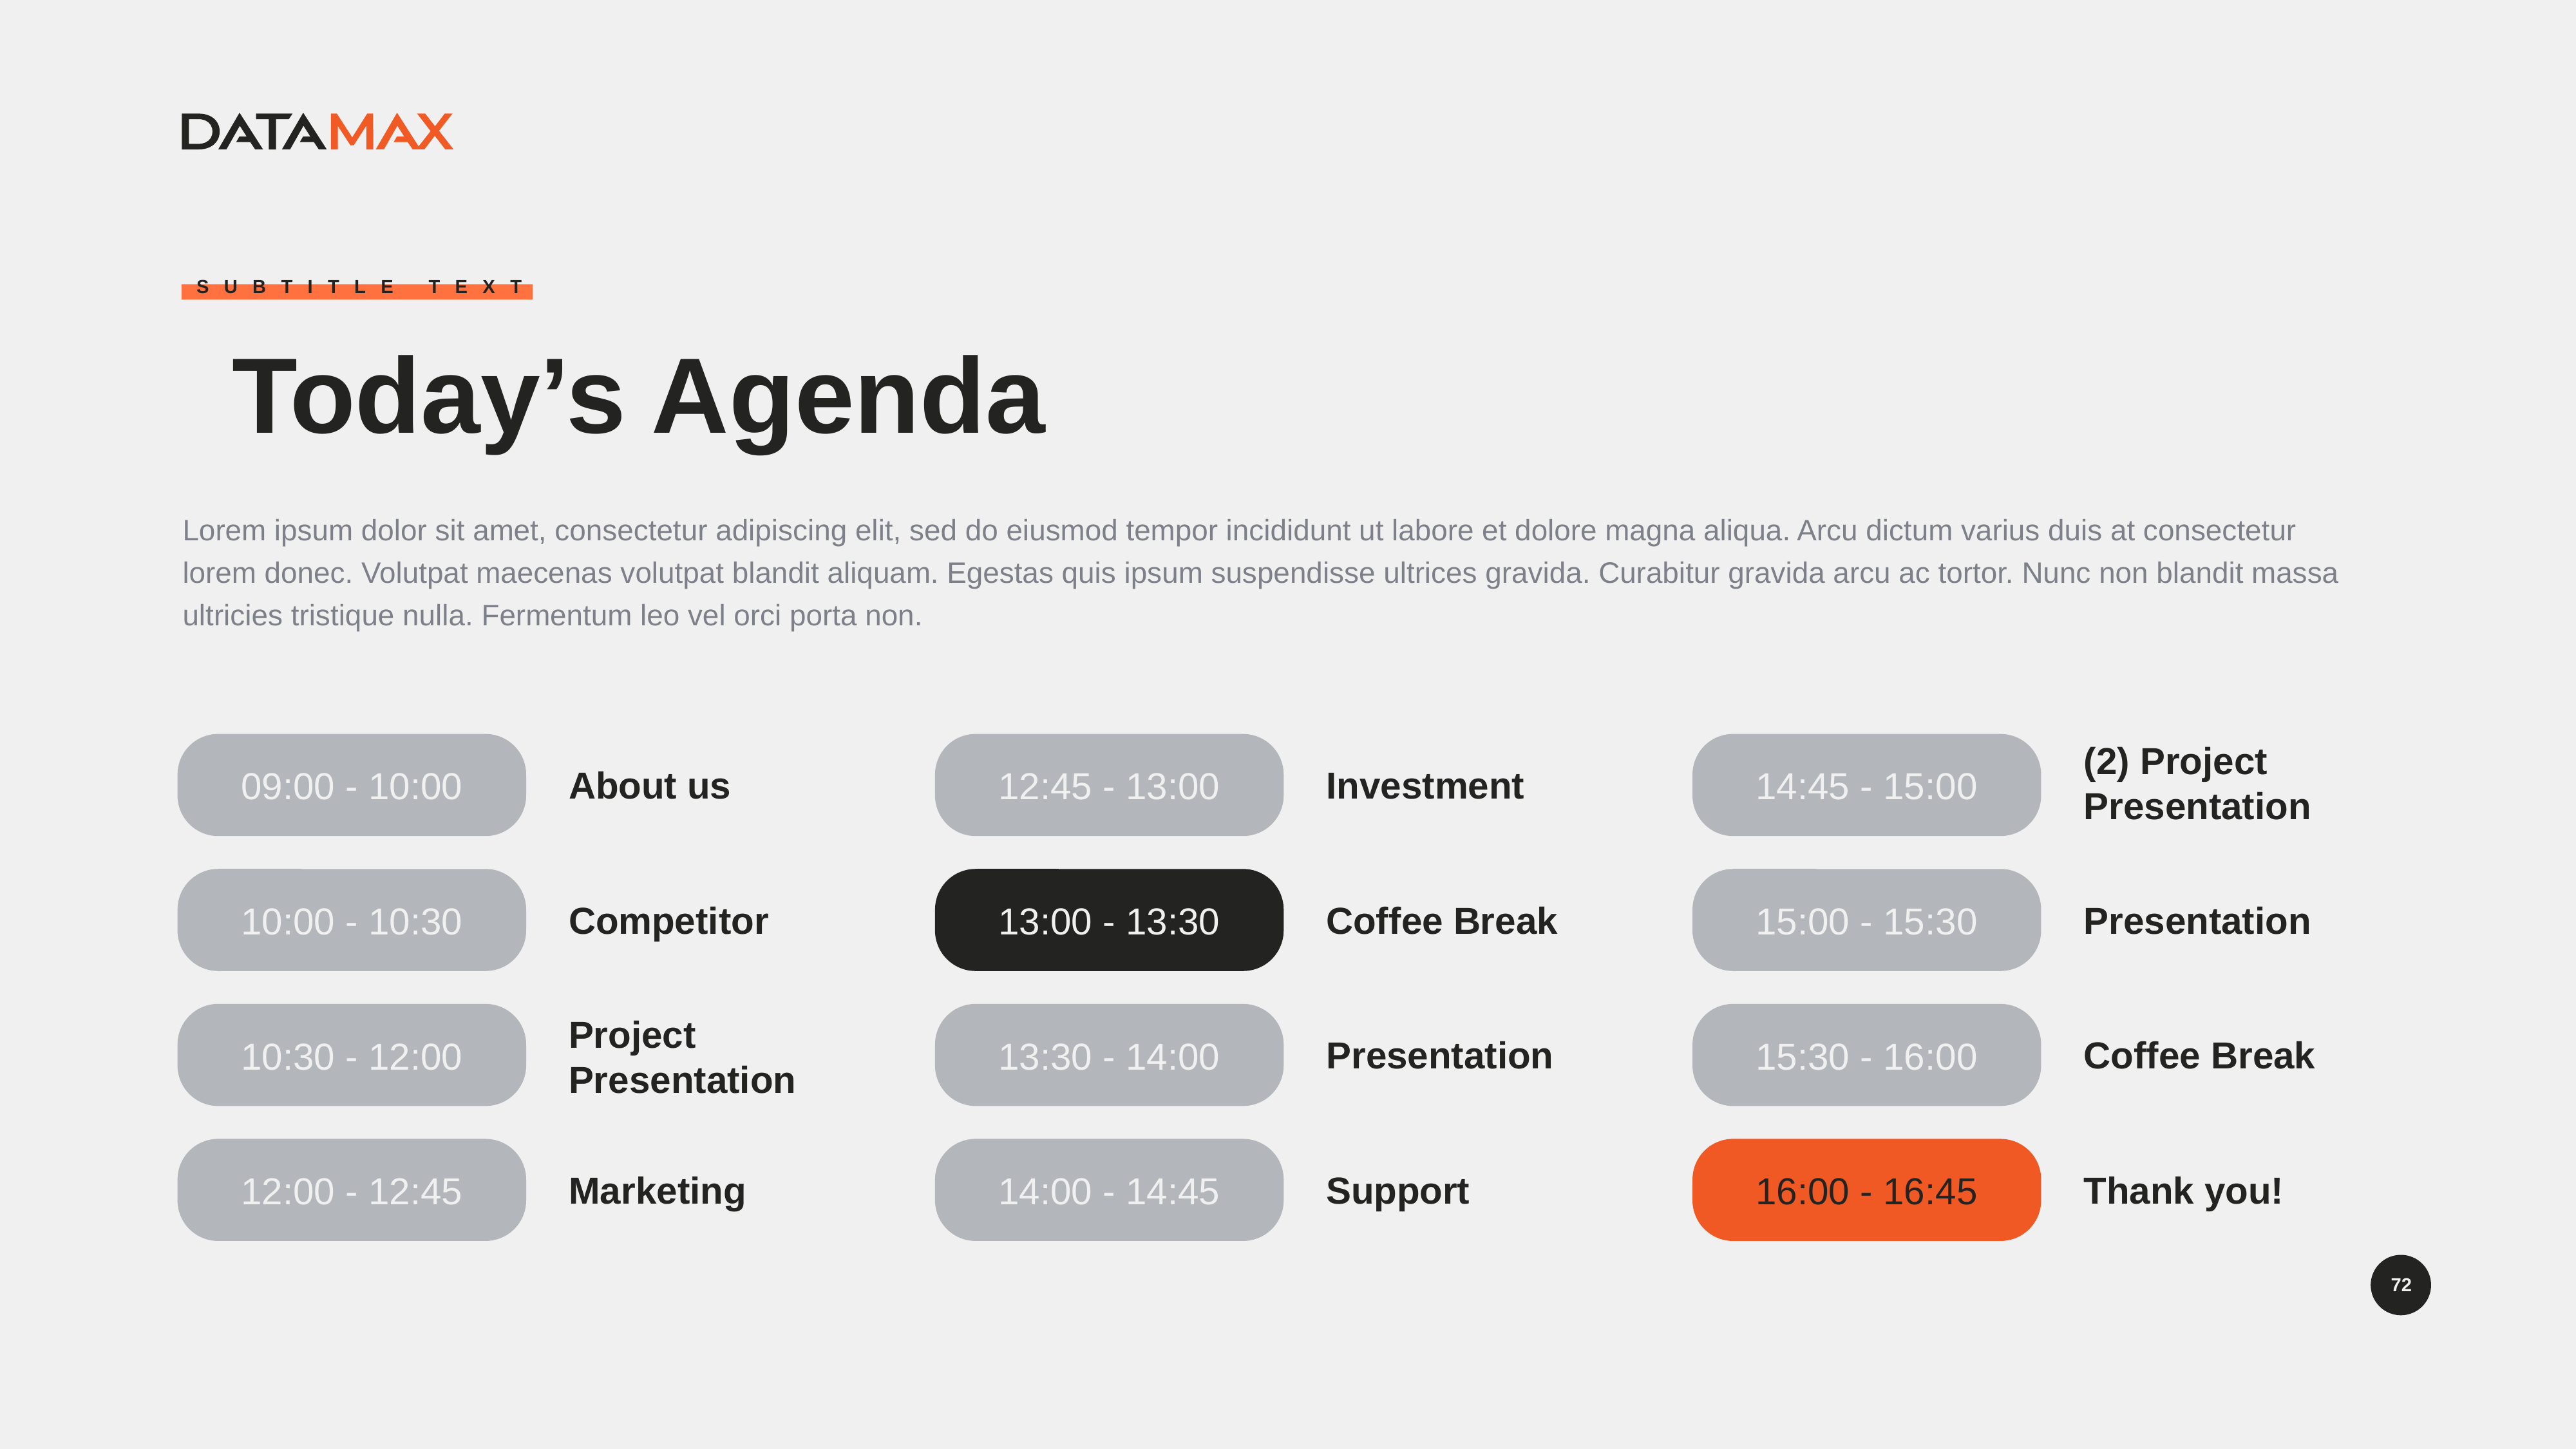

Subtitle Text

Today’s Agenda
Lorem ipsum dolor sit amet, consectetur adipiscing elit, sed do eiusmod tempor incididunt ut labore et dolore magna aliqua. Arcu dictum varius duis at consectetur lorem donec. Volutpat maecenas volutpat blandit aliquam. Egestas quis ipsum suspendisse ultrices gravida. Curabitur gravida arcu ac tortor. Nunc non blandit massa ultricies tristique nulla. Fermentum leo vel orci porta non.
(2) Project Presentation

14:45 - 15:00

Presentation
15:00 - 15:30

Coffee Break
15:30 - 16:00

Thank you!
16:00 - 16:45

About us
09:00 - 10:00

Competitor
10:00 - 10:30

Project Presentation
10:30 - 12:00

Marketing
12:00 - 12:45

Investment
12:45 - 13:00

Coffee Break
13:00 - 13:30

Presentation
13:30 - 14:00

Support
14:00 - 14:45
72